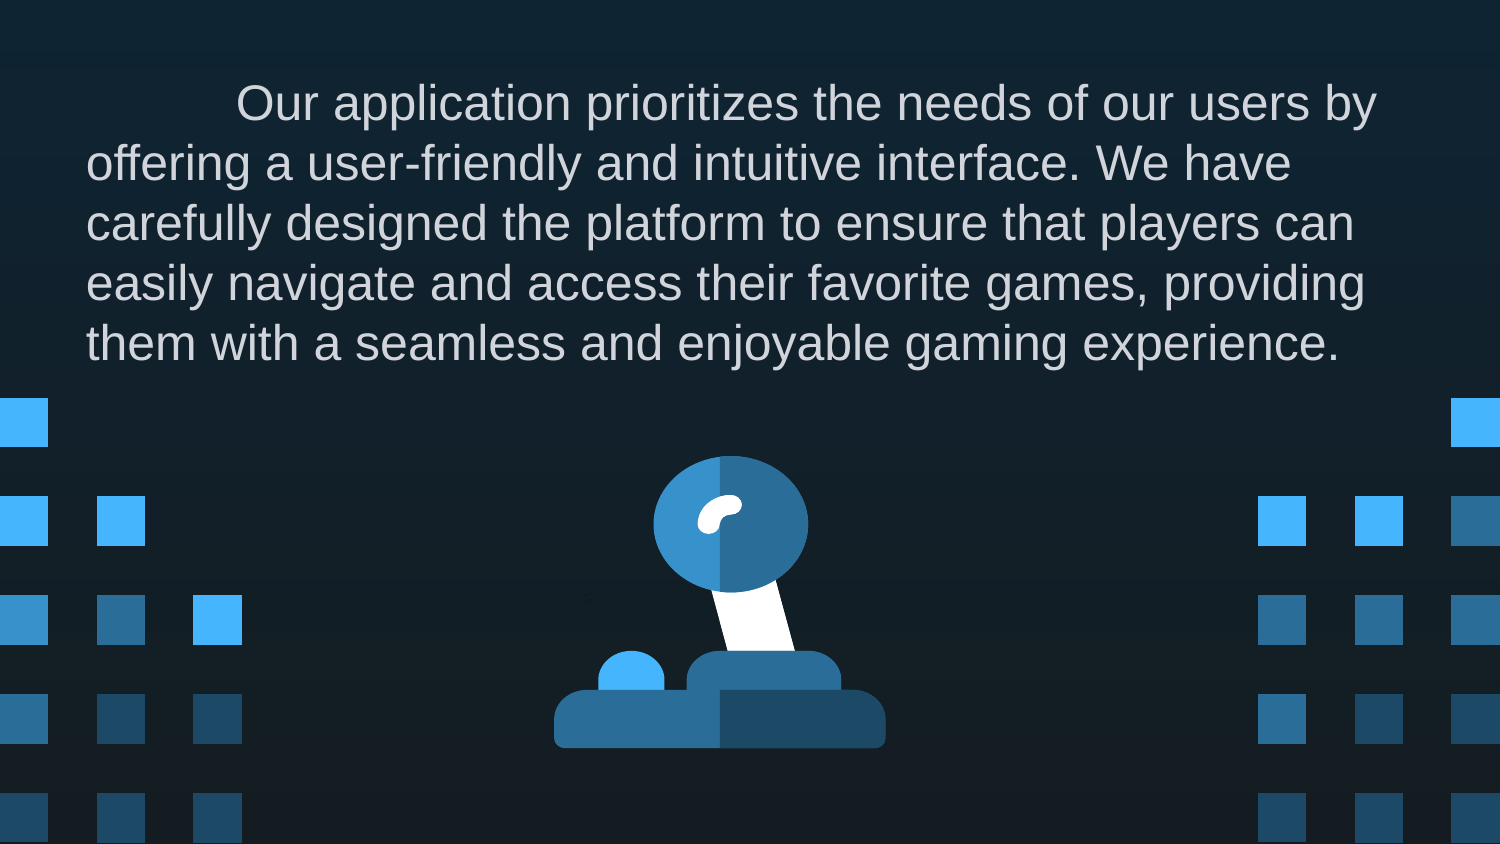

Our application prioritizes the needs of our users by offering a user-friendly and intuitive interface. We have carefully designed the platform to ensure that players can easily navigate and access their favorite games, providing them with a seamless and enjoyable gaming experience.